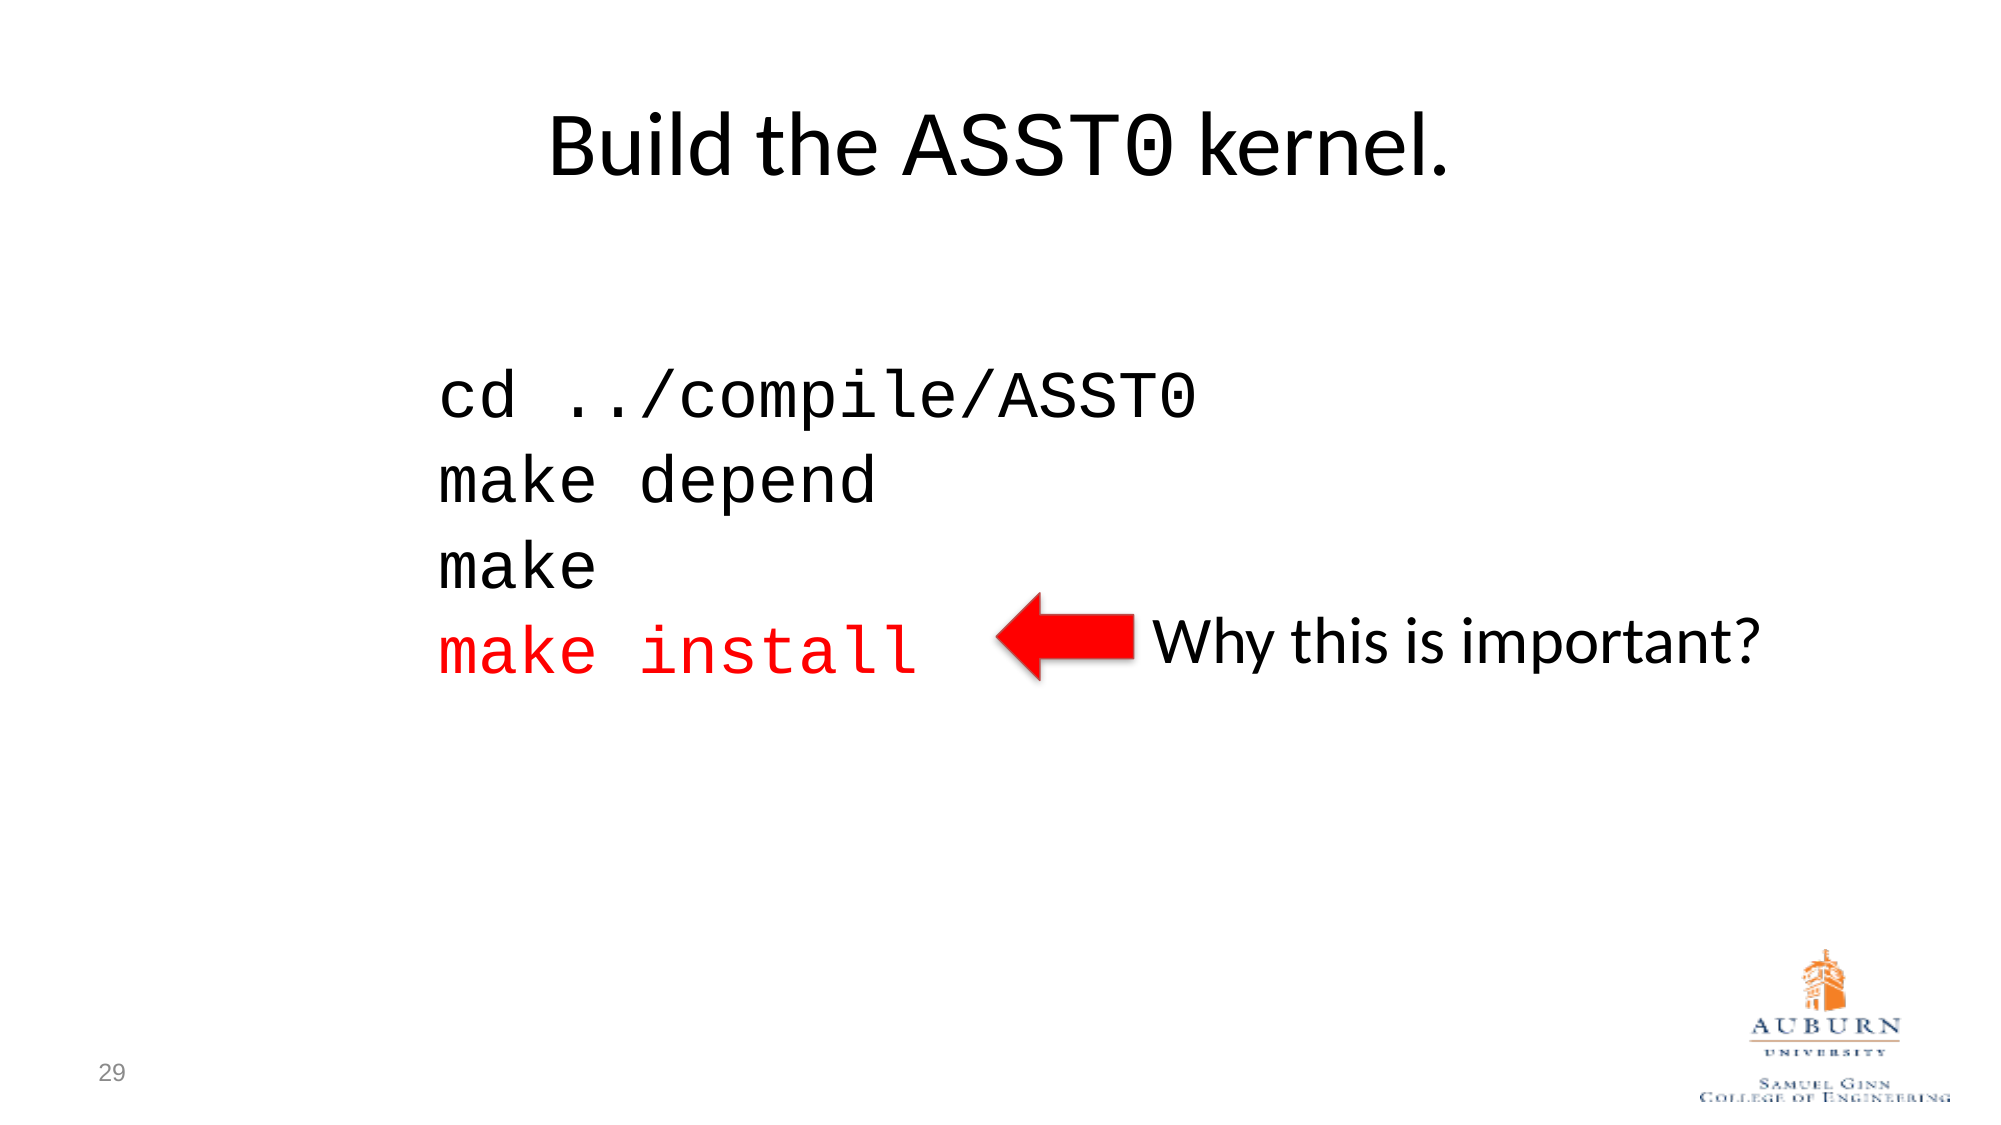

# Build the ASST0 kernel.
cd ../compile/ASST0
make depend
make
make install
Why this is important?

29